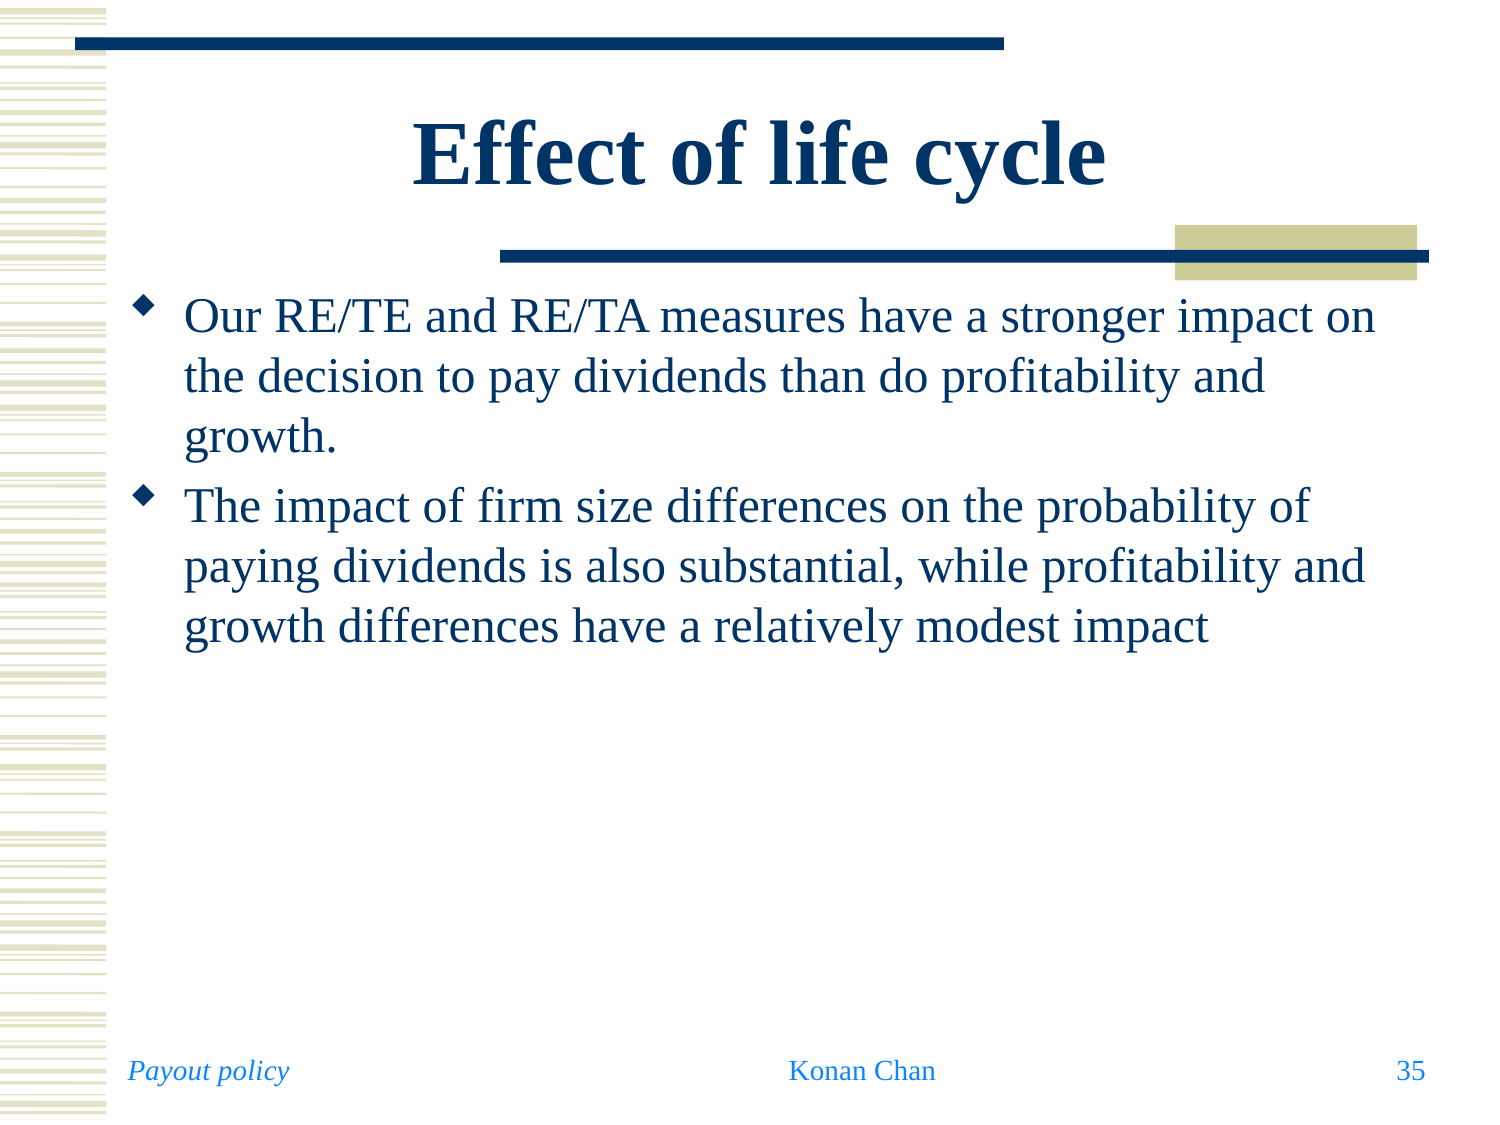

# Effect of life cycle
Our RE/TE and RE/TA measures have a stronger impact on the decision to pay dividends than do profitability and growth.
The impact of firm size differences on the probability of paying dividends is also substantial, while profitability and growth differences have a relatively modest impact
Payout policy
Konan Chan
35